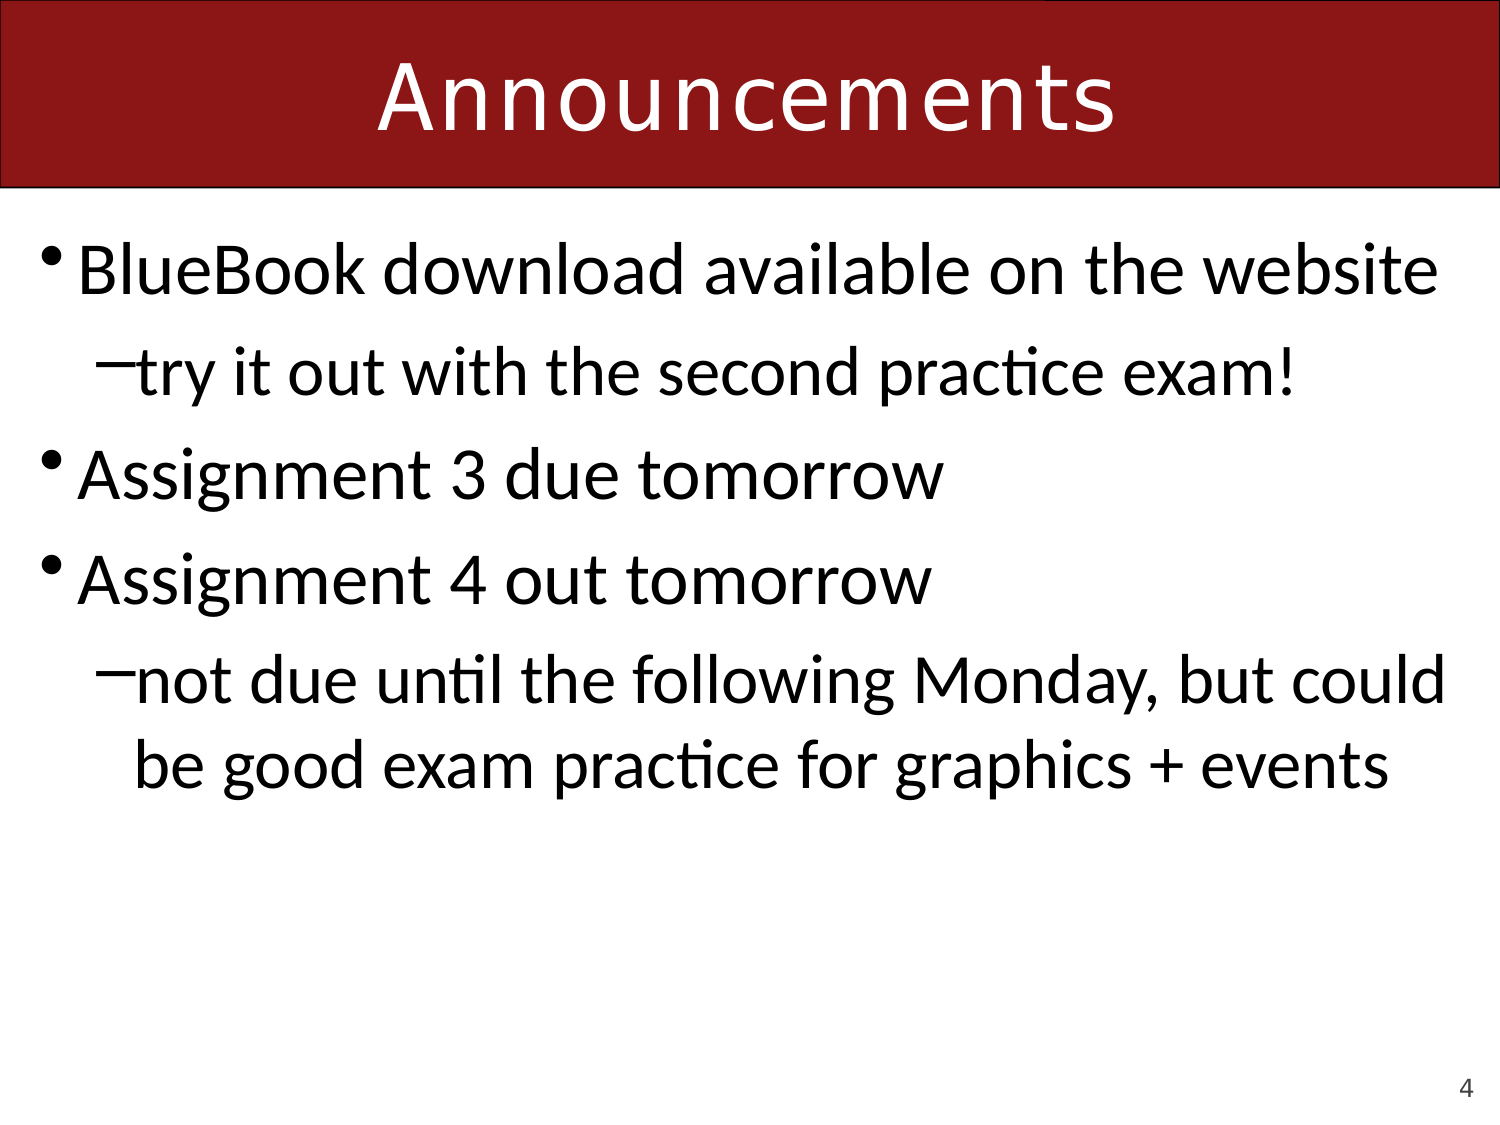

# Announcements
BlueBook download available on the website
try it out with the second practice exam!
Assignment 3 due tomorrow
Assignment 4 out tomorrow
not due until the following Monday, but could be good exam practice for graphics + events